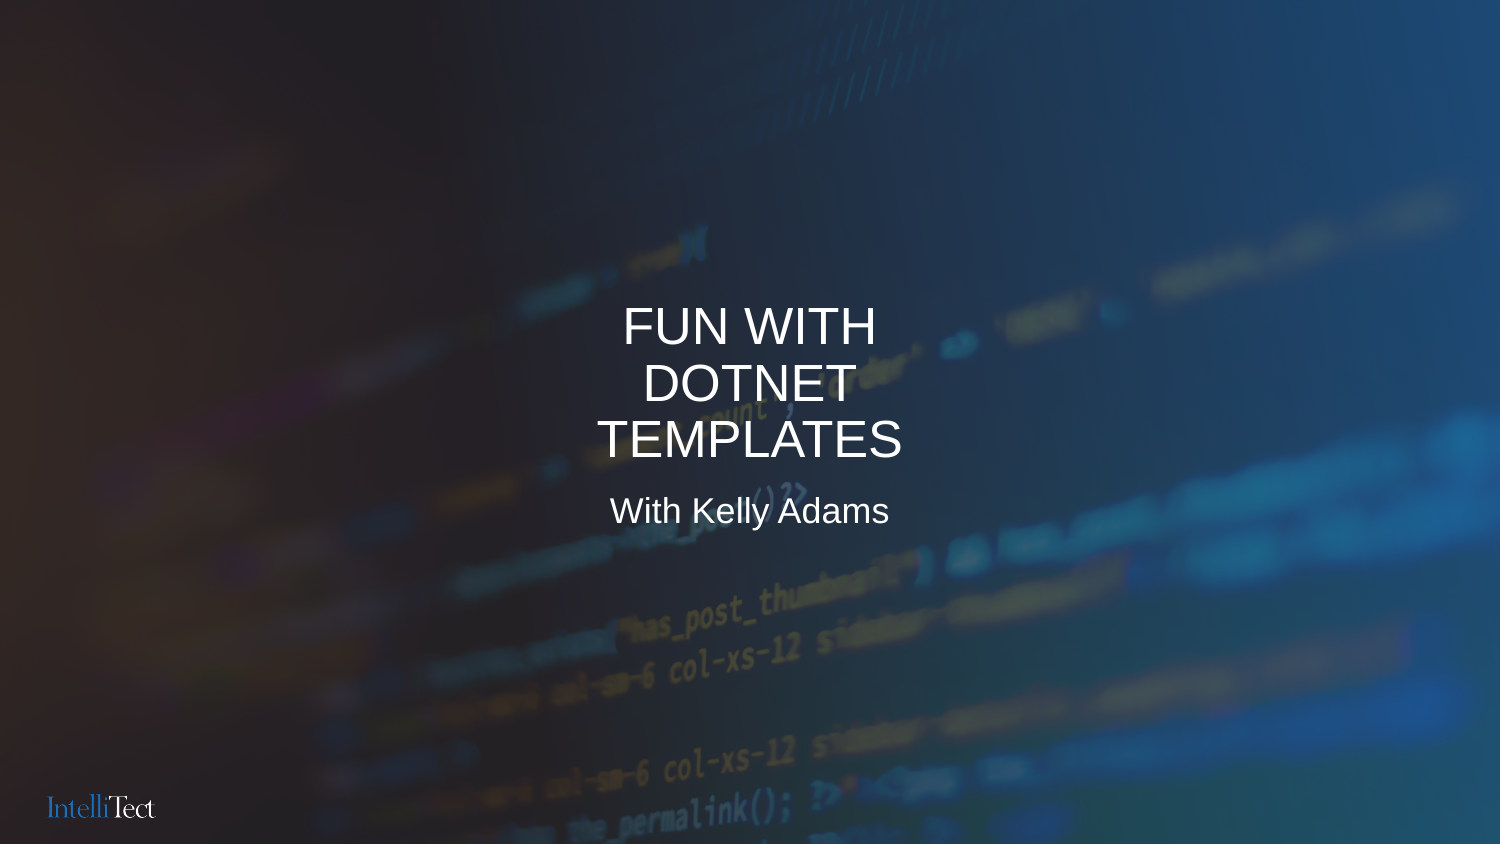

# FUN WITH DOTNET TEMPLATES
With Kelly Adams